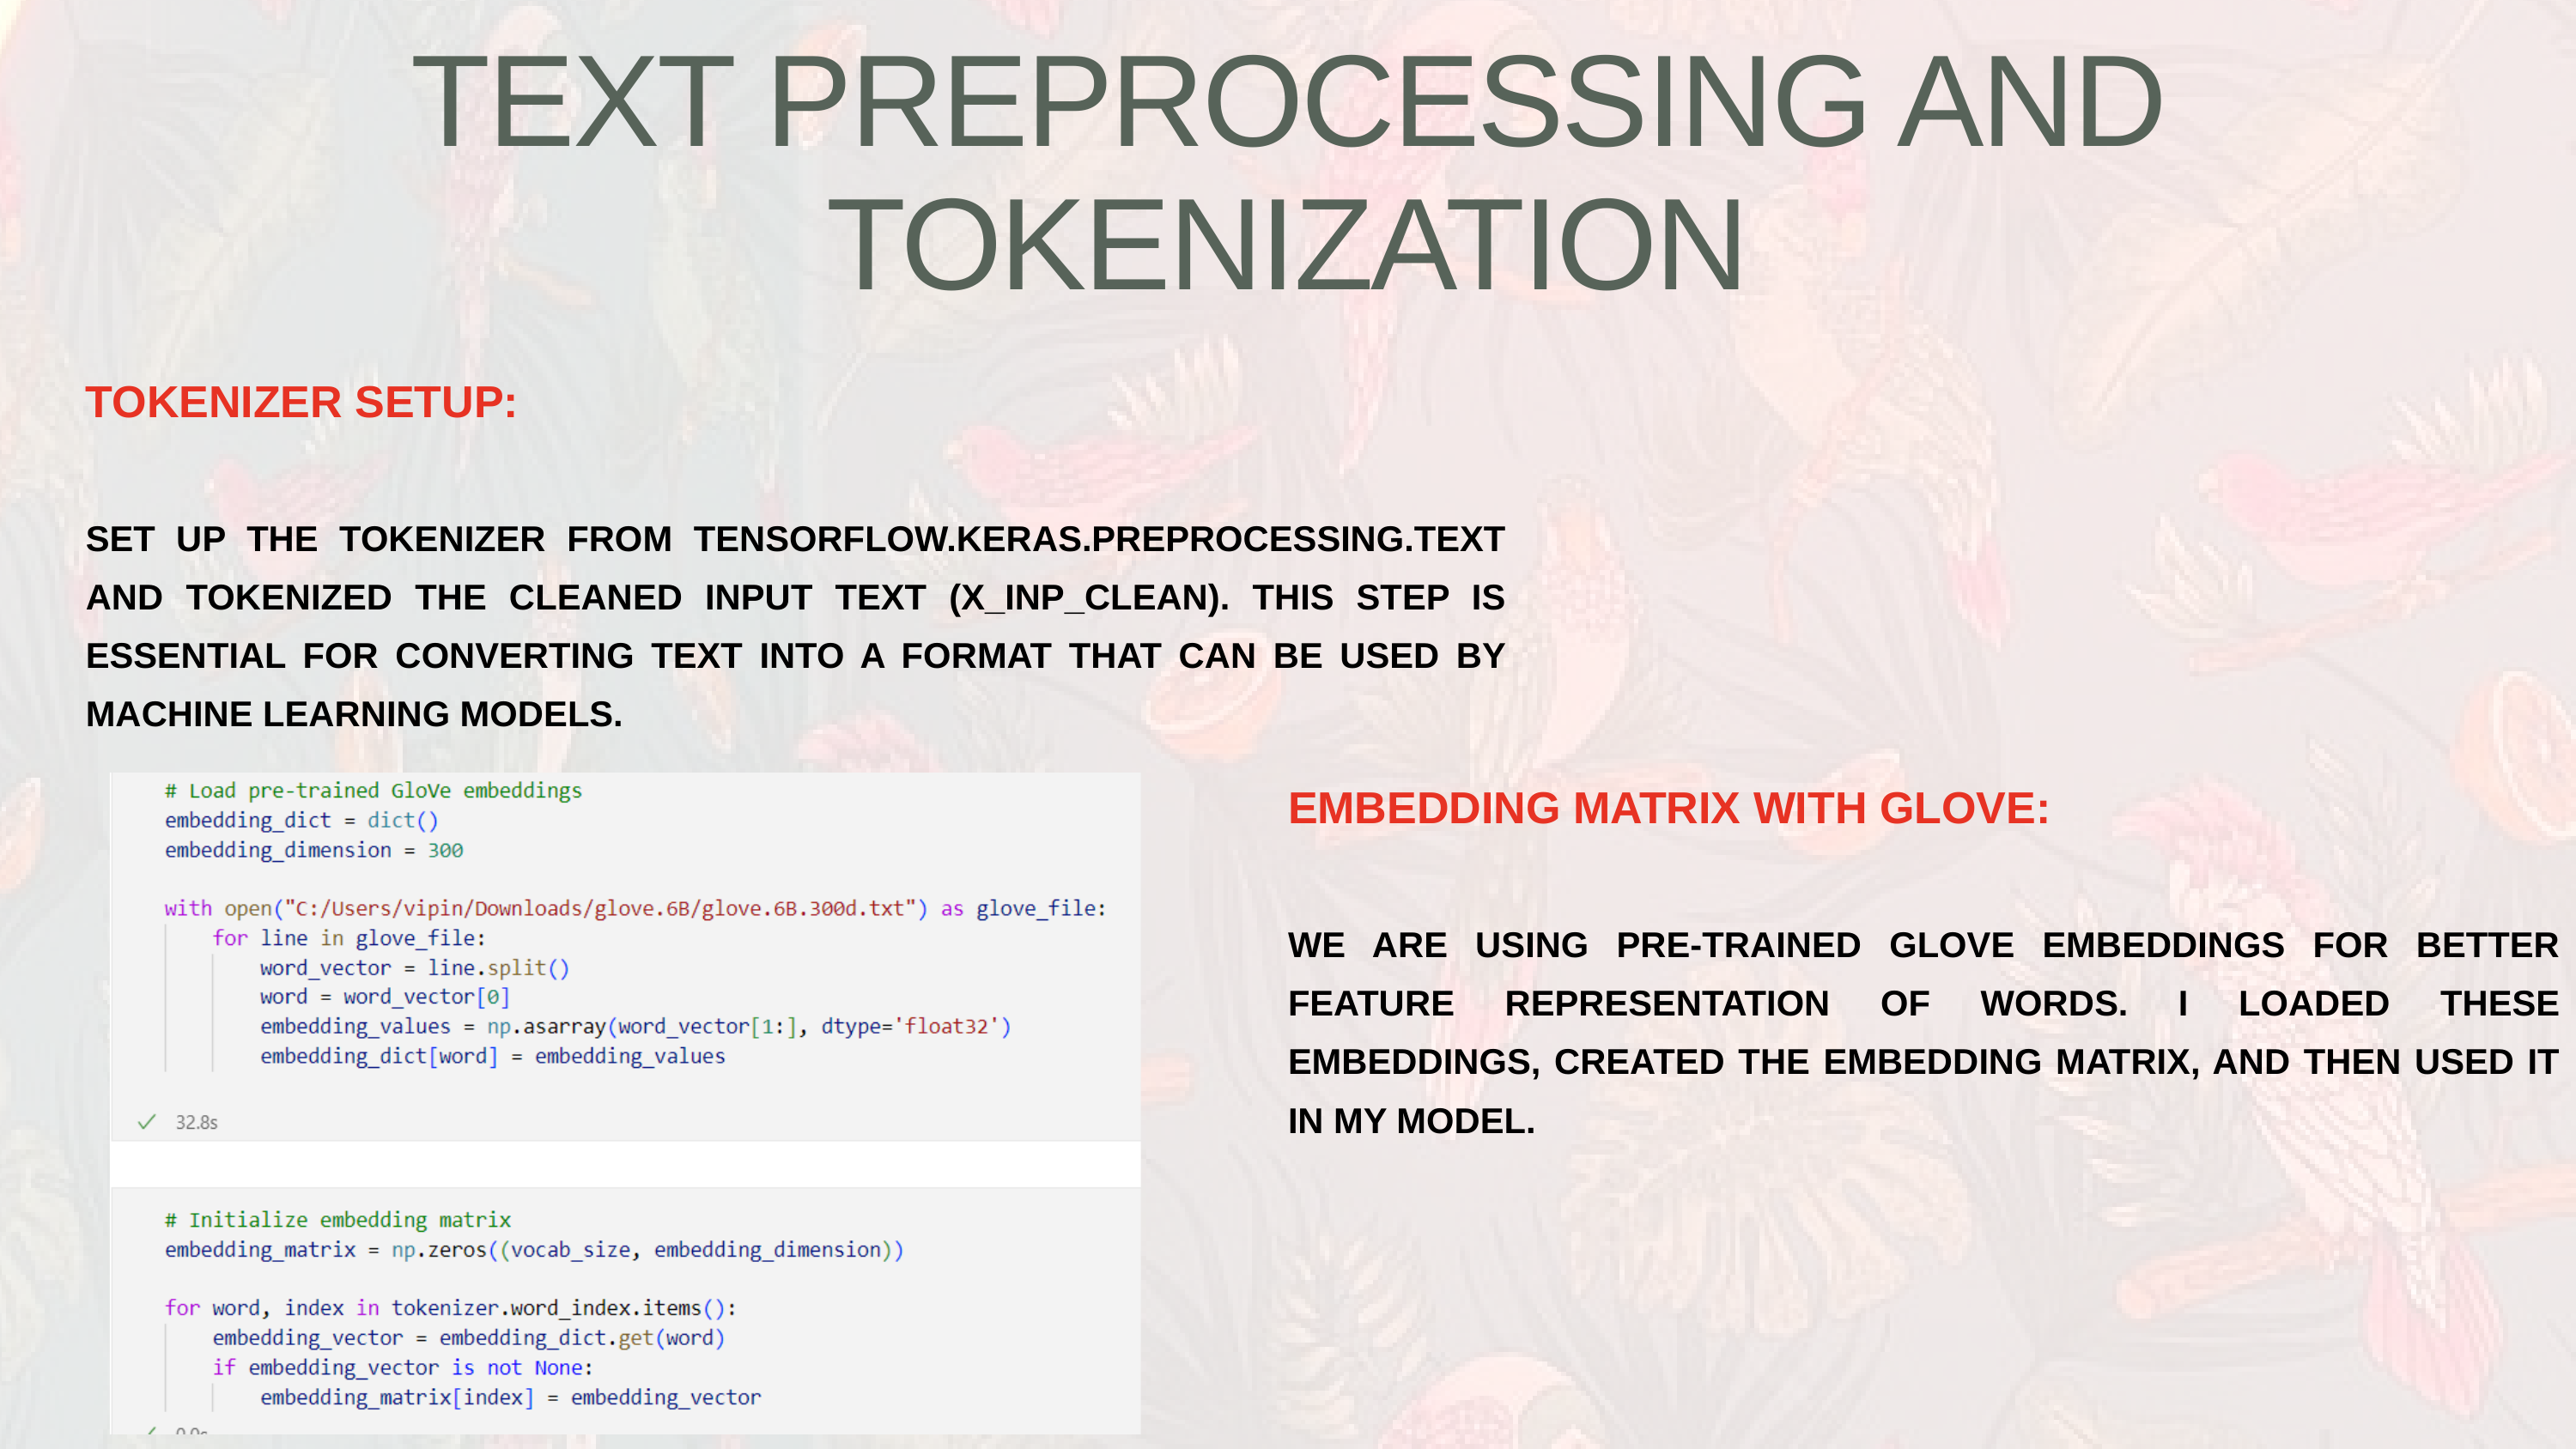

TEXT PREPROCESSING AND TOKENIZATION
TOKENIZER SETUP:

SET UP THE TOKENIZER FROM TENSORFLOW.KERAS.PREPROCESSING.TEXT AND TOKENIZED THE CLEANED INPUT TEXT (X_INP_CLEAN). THIS STEP IS ESSENTIAL FOR CONVERTING TEXT INTO A FORMAT THAT CAN BE USED BY MACHINE LEARNING MODELS.
EMBEDDING MATRIX WITH GLOVE:

WE ARE USING PRE-TRAINED GLOVE EMBEDDINGS FOR BETTER FEATURE REPRESENTATION OF WORDS. I LOADED THESE EMBEDDINGS, CREATED THE EMBEDDING MATRIX, AND THEN USED IT IN MY MODEL.